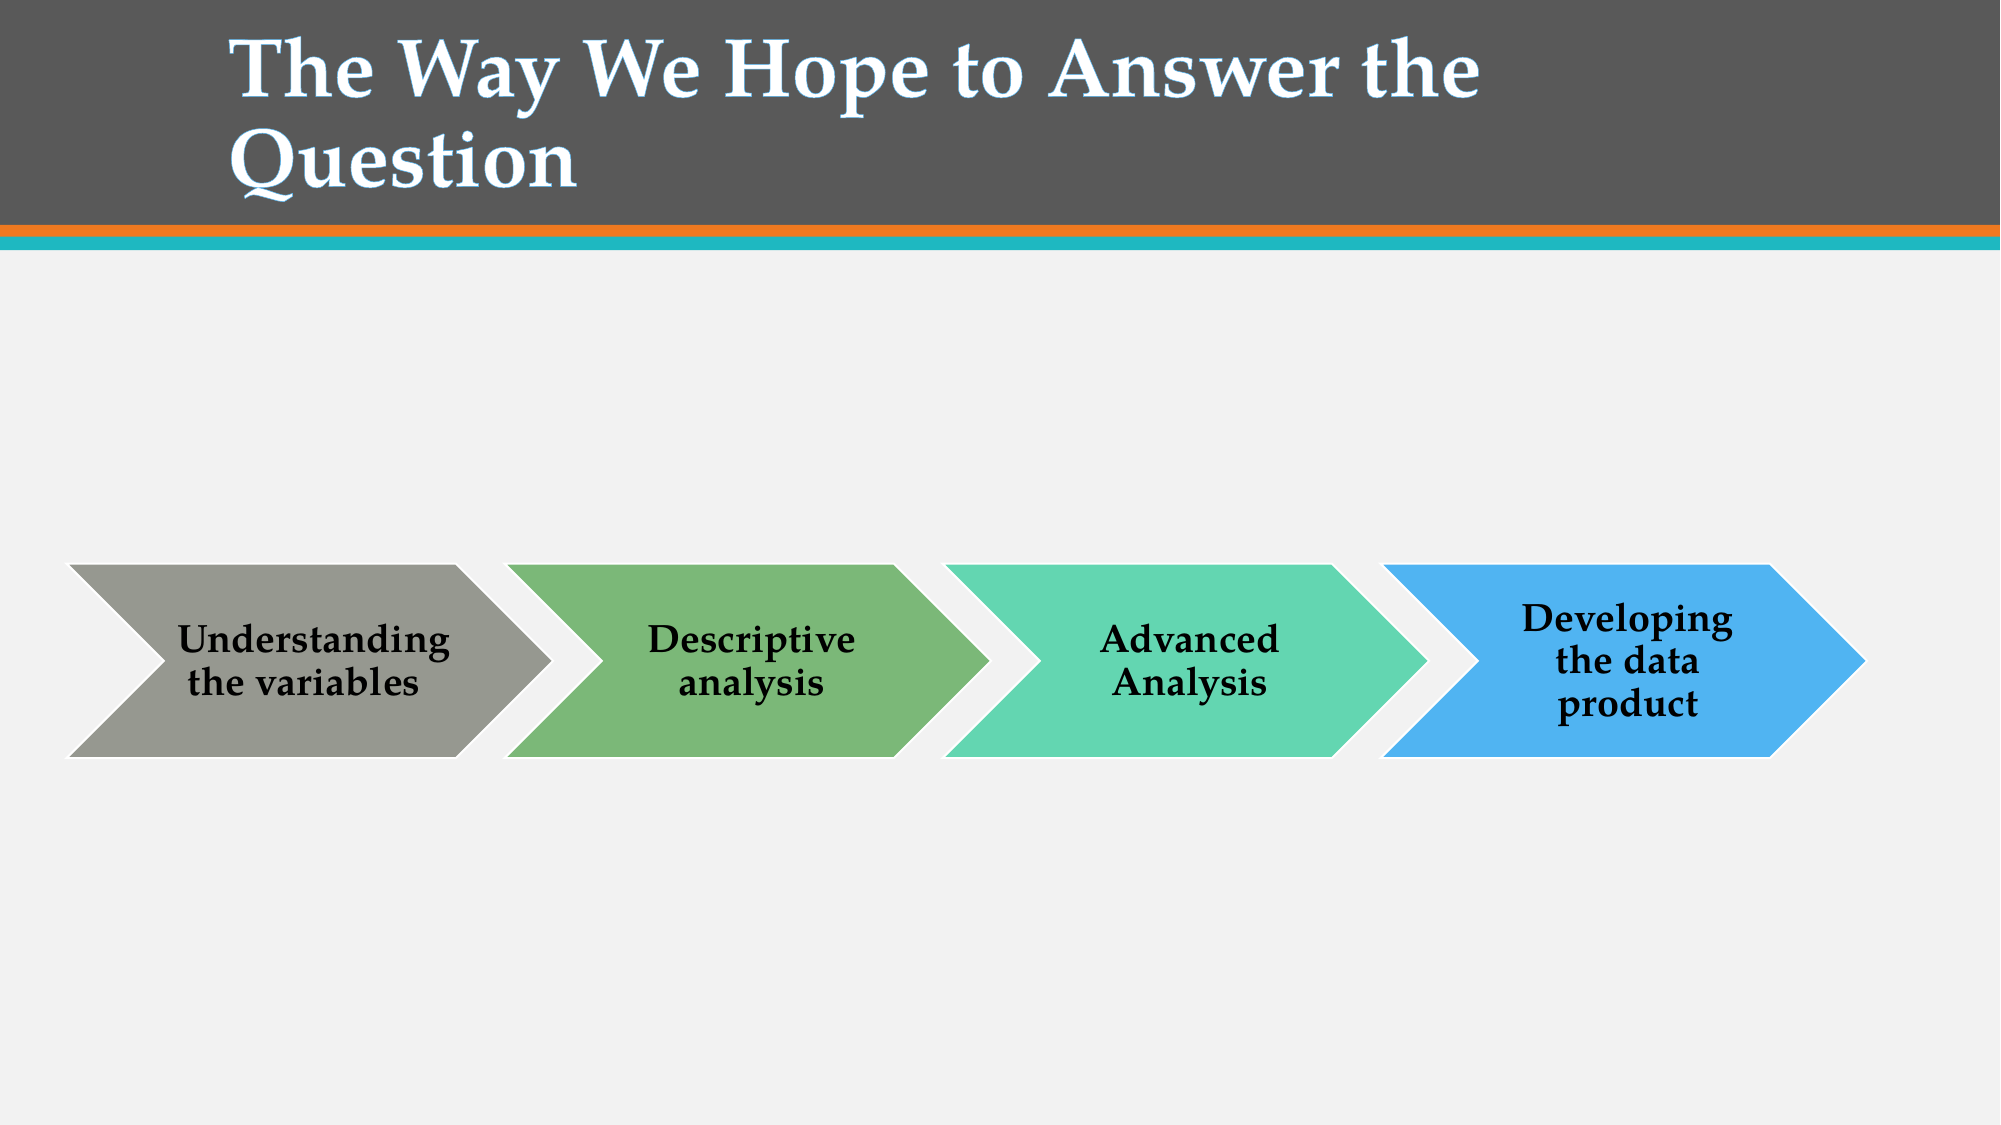

# The Way We Hope to Answer the Question
Understanding the variables
Descriptive analysis
Advanced Analysis
Developing the data product